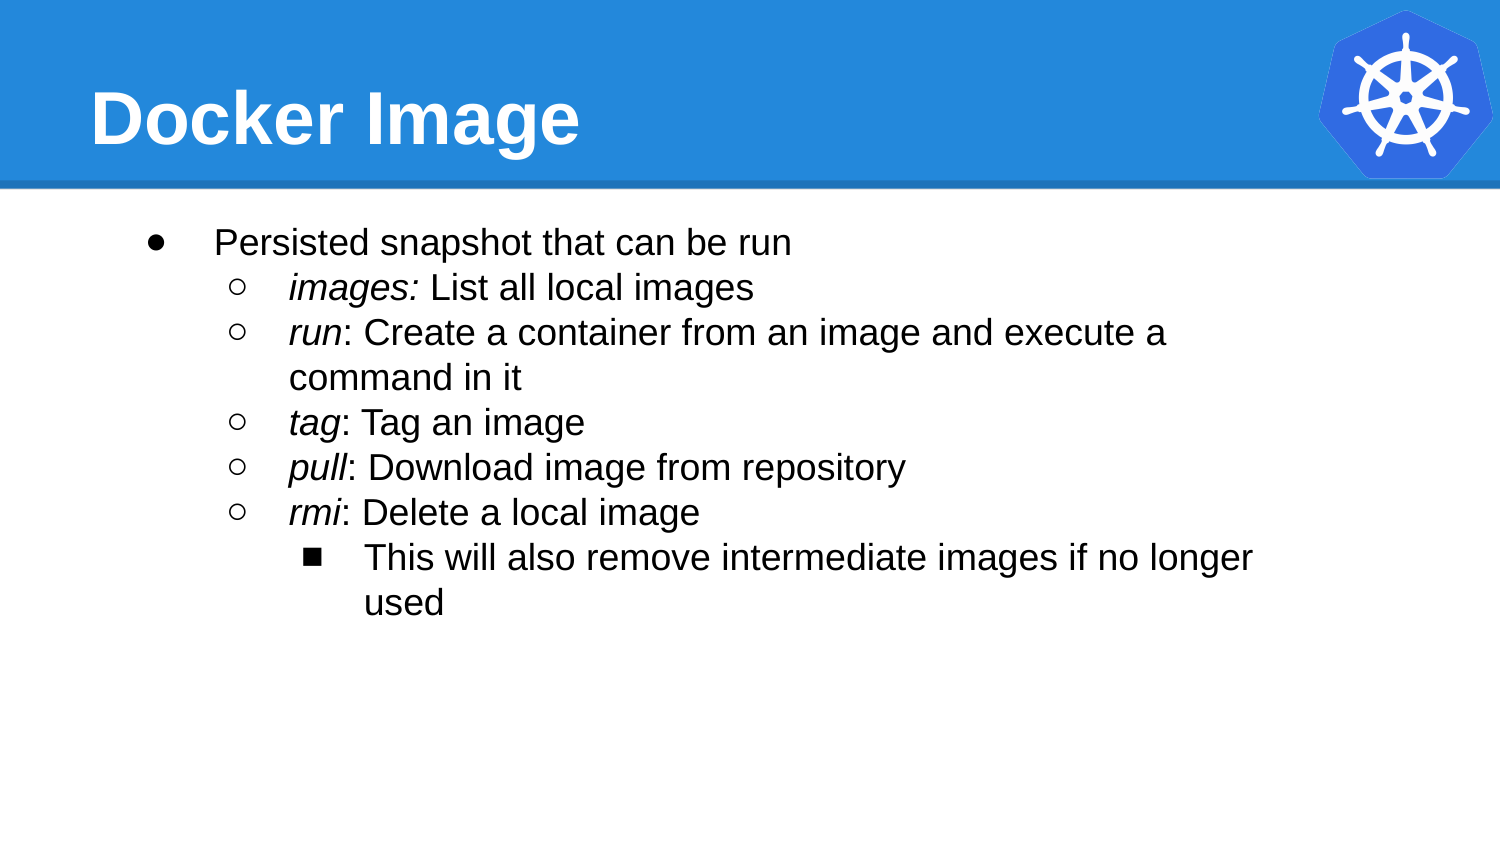

# Docker Image
Terminology - Image
Persisted snapshot that can be run
images: List all local images
run: Create a container from an image and execute a command in it
tag: Tag an image
pull: Download image from repository
rmi: Delete a local image
This will also remove intermediate images if no longer used